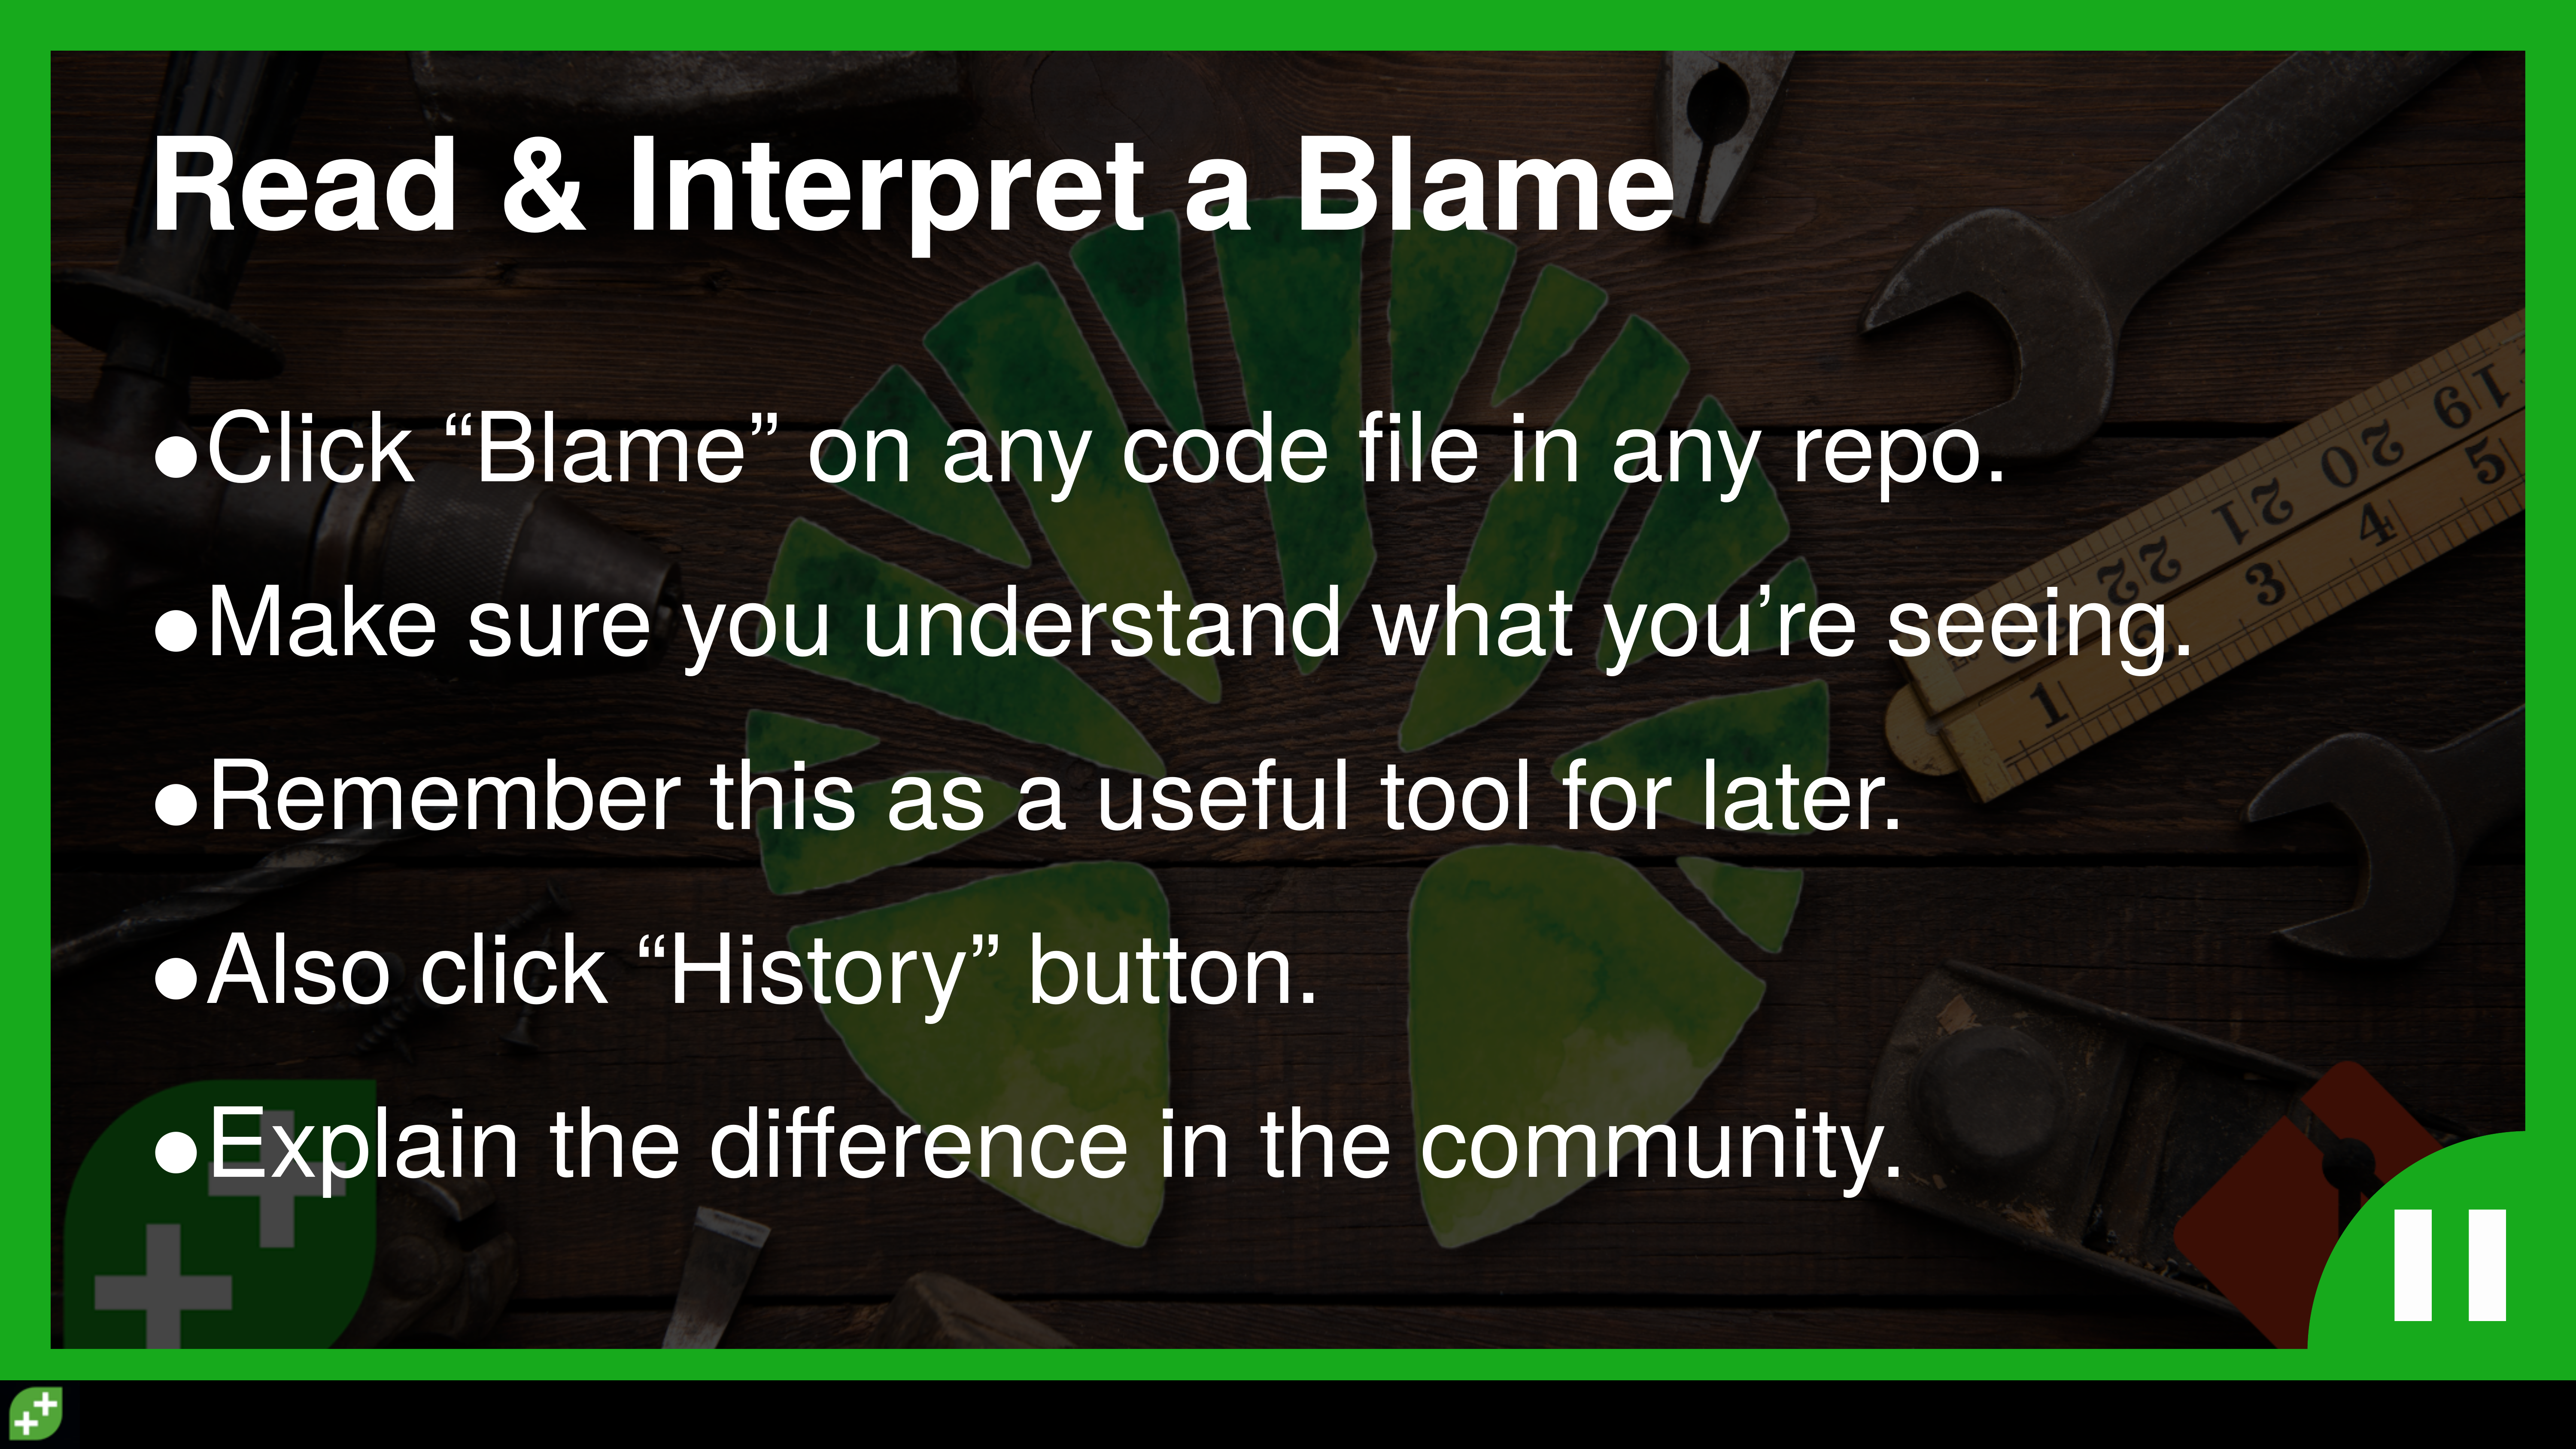

# Read & Interpret a Blame
Click “Blame” on any code file in any repo.
Make sure you understand what you’re seeing.
Remember this as a useful tool for later.
Also click “History” button.
Explain the difference in the community.